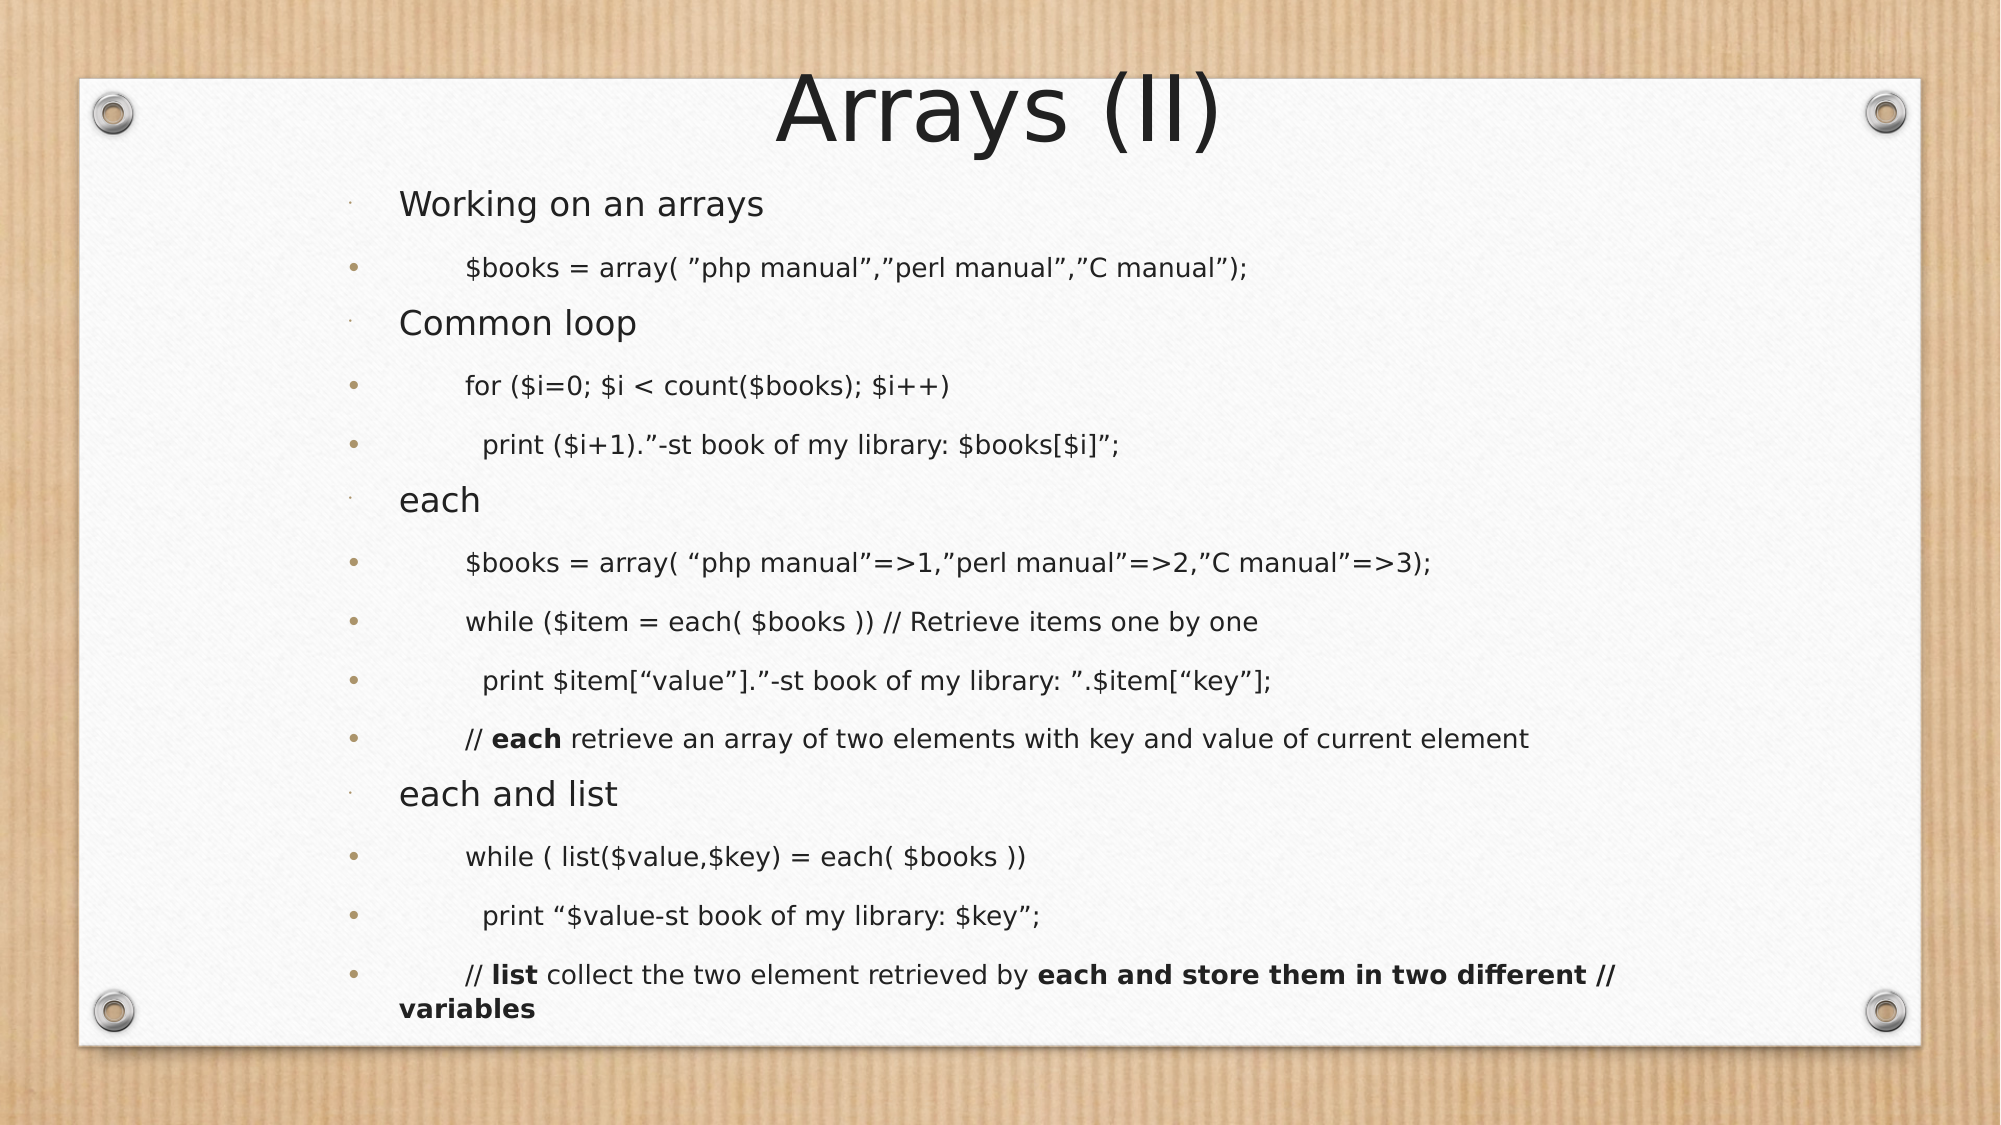

Arrays (II)
# Working on an arrays
	$books = array( ”php manual”,”perl manual”,”C manual”);
Common loop
	for ($i=0; $i < count($books); $i++)
		  print ($i+1).”-st book of my library: $books[$i]”;
each
	$books = array( “php manual”=>1,”perl manual”=>2,”C manual”=>3);
	while ($item = each( $books )) // Retrieve items one by one
		  print $item[“value”].”-st book of my library: ”.$item[“key”];
	// each retrieve an array of two elements with key and value of current element
each and list
	while ( list($value,$key) = each( $books ))
		  print “$value-st book of my library: $key”;
	// list collect the two element retrieved by each and store them in two different // variables